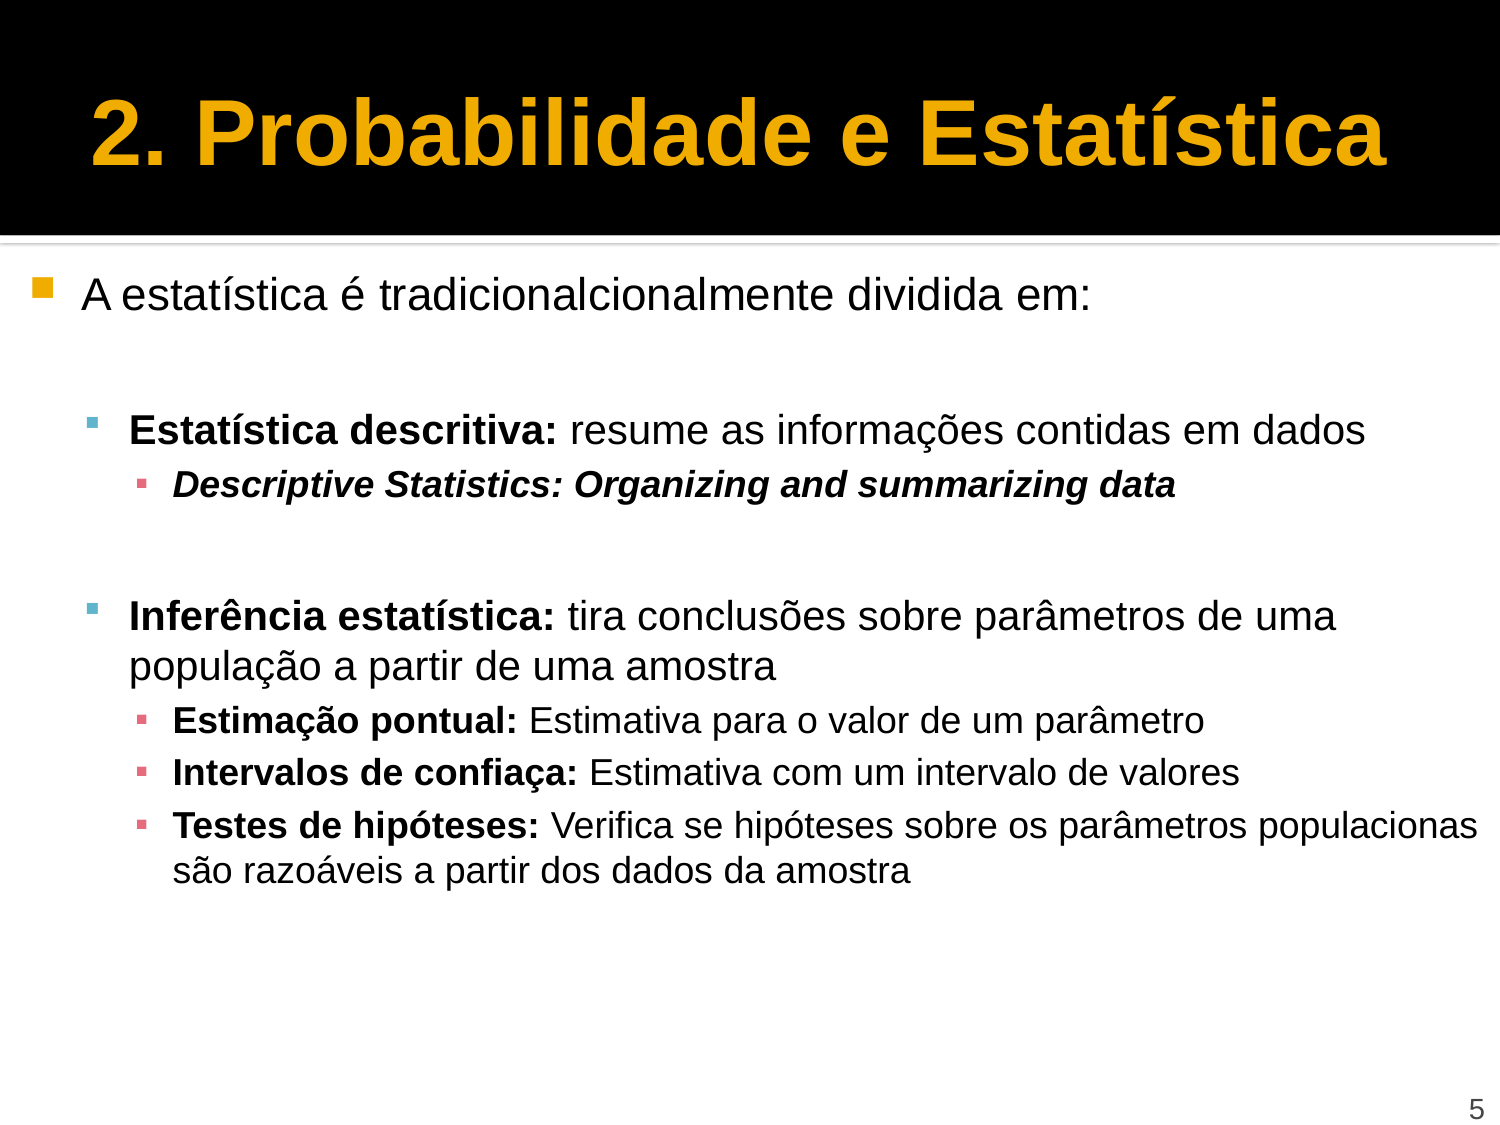

# 2. Probabilidade e Estatística
A estatística é tradicionalcionalmente dividida em:

Estatística descritiva: resume as informações contidas em dados
Descriptive Statistics: Organizing and summarizing data

Inferência estatística: tira conclusões sobre parâmetros de uma população a partir de uma amostra
Estimação pontual: Estimativa para o valor de um parâmetro
Intervalos de confiaça: Estimativa com um intervalo de valores
Testes de hipóteses: Verifica se hipóteses sobre os parâmetros populacionas são razoáveis a partir dos dados da amostra

5